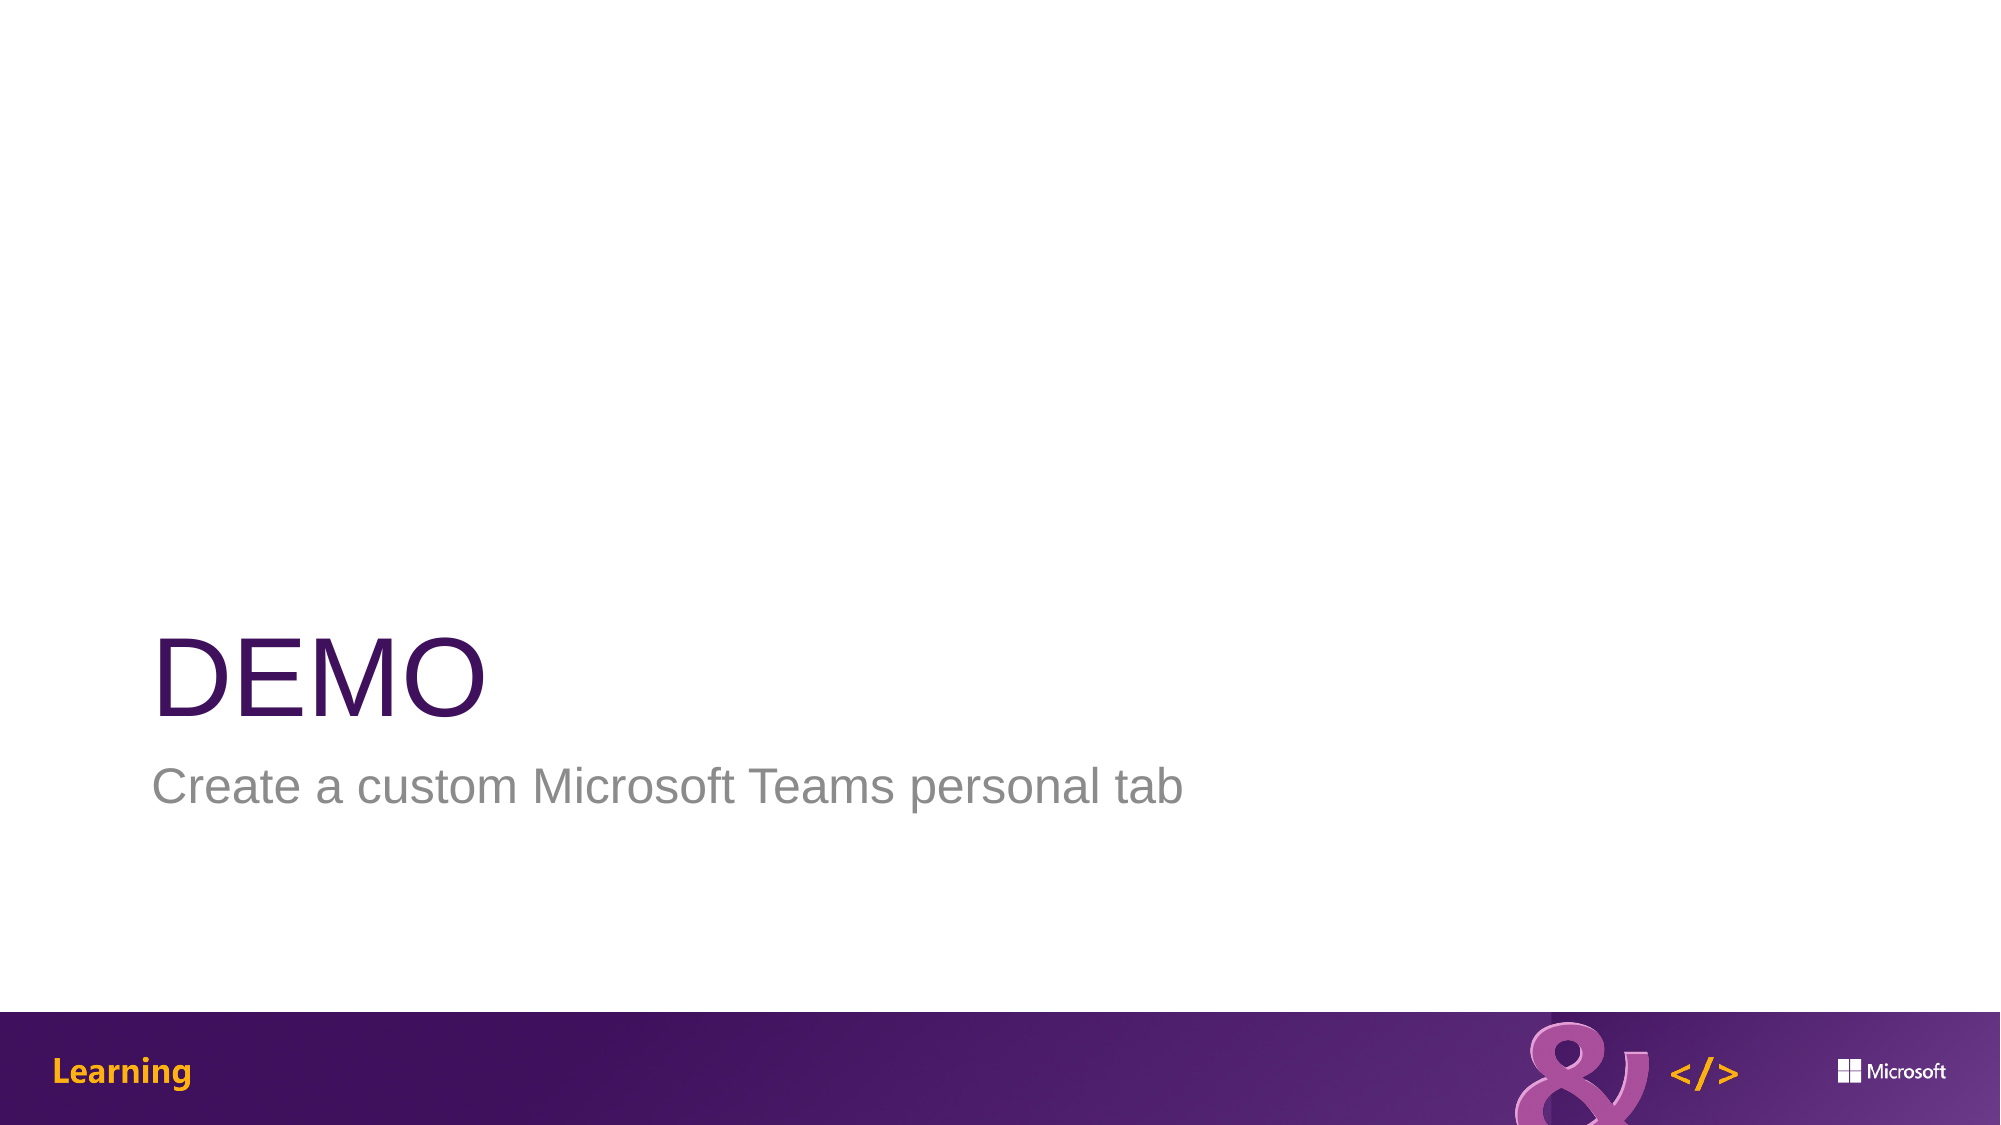

# DEMO
Create a custom Microsoft Teams personal tab